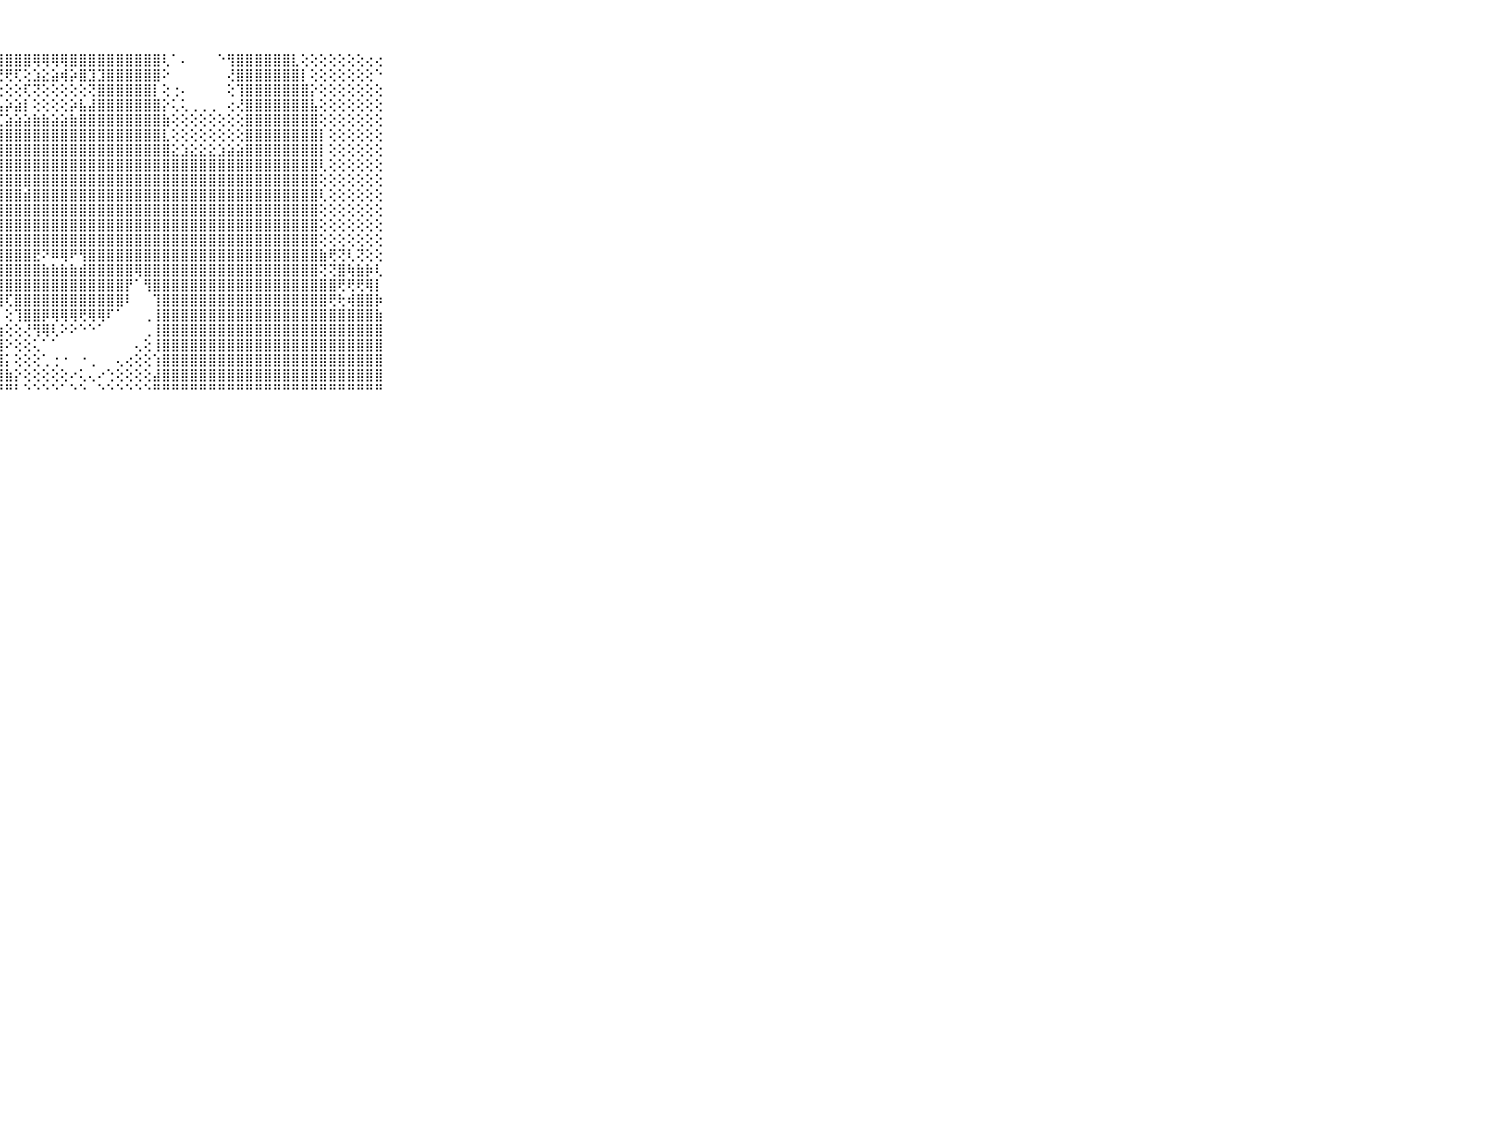

⠀⠀⠀⠀⠀⠀⠀⠀⠀⠀⠀⣿⣿⣿⣿⣿⣿⣿⣿⣿⣿⣿⣿⣿⣿⣿⣿⣿⣿⣿⣿⢿⢿⢿⢿⣿⣿⣿⣿⣿⣿⣿⣿⣿⣿⢇⠁⠄⠀⠀⠀⠑⢻⣿⣿⣿⣿⣿⣿⣇⢕⢕⢕⢕⢕⢕⢕⢔⢔⠀⠀⠀⠀⠀⠀⠀⠀⠀⠀⠀⠀
⠀⠀⠀⠀⠀⠀⠀⠀⠀⠀⠀⣿⣿⣿⣿⣿⣿⣿⣿⣿⣿⣿⣿⣿⣿⣿⡿⢟⢟⢏⢕⣱⣕⣵⢾⡵⣿⣹⣹⣿⣿⣿⣿⣿⣿⠕⠀⠀⠀⠀⠀⠀⢜⣿⣿⣿⣿⣿⣿⣿⡇⢕⢕⢕⢕⢕⢕⢕⠑⠀⠀⠀⠀⠀⠀⠀⠀⠀⠀⠀⠀
⠀⠀⠀⠀⠀⠀⠀⠀⠀⠀⠀⣿⣿⣿⣿⣿⣿⣿⣿⣿⣿⣿⣿⣿⣿⣿⢕⢕⢕⢕⢏⢝⢕⢕⢕⢕⢕⢝⣿⣿⣿⣿⣿⣿⡇⢕⢐⠄⠀⠀⠀⠀⢕⢹⣿⣿⣿⣿⣿⣿⣿⡕⢕⢕⢕⢕⢕⢕⢕⠀⠀⠀⠀⠀⠀⠀⠀⠀⠀⠀⠀
⠀⠀⠀⠀⠀⠀⠀⠀⠀⠀⠀⣿⣿⣿⣿⣿⣿⣿⣿⣿⣿⣿⣿⣿⡯⢕⣱⣧⡵⣵⡇⢕⢕⢕⢕⡵⣧⣼⣿⣿⣿⣿⣿⣿⣿⡕⢅⢅⢀⢀⢀⠀⢔⢜⣿⣿⣿⣿⣿⣿⣿⣧⢕⢕⢕⢕⢕⢕⢕⠀⠀⠀⠀⠀⠀⠀⠀⠀⠀⠀⠀
⠀⠀⠀⠀⠀⠀⠀⠀⠀⠀⠀⣿⣿⣿⣿⣿⣿⣿⣿⣿⣿⣿⣿⣿⣇⢾⣝⣏⣵⣵⣵⣷⣷⣵⣵⣷⣿⣿⣿⣿⣿⣿⣿⣿⣿⣷⢕⢕⢕⢕⢕⢕⢕⢕⣿⣿⣿⣿⣿⣿⣿⣿⢕⢕⢕⢕⢕⢕⢕⠀⠀⠀⠀⠀⠀⠀⠀⠀⠀⠀⠀
⠀⠀⠀⠀⠀⠀⠀⠀⠀⠀⠀⣿⣿⣿⣿⣿⣿⣿⣿⣿⣿⣿⣿⣿⡇⢜⣿⣿⣿⣿⣿⣿⣿⣿⣿⣿⣿⣿⣿⣿⣿⣿⣿⣿⣿⣇⢕⢕⢕⢕⢕⢕⢕⢕⣿⣿⣿⣿⣿⣿⣿⣿⡇⢕⢕⢕⢕⢕⢕⠀⠀⠀⠀⠀⠀⠀⠀⠀⠀⠀⠀
⠀⠀⠀⠀⠀⠀⠀⠀⠀⠀⠀⣿⣿⣿⣿⣿⣿⣿⣿⣿⣿⣿⣿⣿⢕⢕⣿⣿⣿⣿⣿⣿⣿⣿⣿⣿⣿⣿⣿⣿⣿⣿⣿⣿⣿⣿⣕⣱⣕⣕⣕⣱⣵⣵⣿⣿⣿⣿⣿⣿⣿⣿⡇⢕⢕⢕⢕⢕⢕⠀⠀⠀⠀⠀⠀⠀⠀⠀⠀⠀⠀
⠀⠀⠀⠀⠀⠀⠀⠀⠀⠀⠀⣿⣿⣿⣿⣿⣿⣿⣿⣿⣿⣿⣿⣿⢕⢱⣿⣿⣿⣿⣿⣿⣿⣿⣿⣿⣿⣿⣿⣿⣿⣿⣿⣿⣿⣿⣿⣿⣿⣿⣿⣿⣿⣿⣿⣿⣿⣿⣿⣿⣿⣿⢇⢕⢕⢕⢕⢕⢕⠀⠀⠀⠀⠀⠀⠀⠀⠀⠀⠀⠀
⠀⠀⠀⠀⠀⠀⠀⠀⠀⠀⠀⣿⣿⣿⣿⣿⣿⣿⣿⣿⣿⣿⣿⣿⡕⢱⣿⣿⣿⣿⣿⣿⣿⣿⣿⣿⣿⣿⣿⣿⣿⣿⣿⣿⣿⣿⣿⣿⣿⣿⣿⣿⣿⣿⣿⣿⣿⣿⣿⣿⣿⣿⢕⢕⢕⢕⢕⢕⢕⠀⠀⠀⠀⠀⠀⠀⠀⠀⠀⠀⠀
⠀⠀⠀⠀⠀⠀⠀⠀⠀⠀⠀⣿⣿⣿⣿⣿⣿⣿⣿⣿⣿⣿⣿⣿⣷⢸⣿⣿⣿⣿⣾⣿⣿⣿⣿⣿⣿⣿⣿⣿⣿⣿⣿⣿⣿⣿⣿⣿⣿⣿⣿⣿⣿⣿⣿⣿⣿⣿⣿⣿⣿⣿⢇⢕⢕⢕⢕⢕⢕⠀⠀⠀⠀⠀⠀⠀⠀⠀⠀⠀⠀
⠀⠀⠀⠀⠀⠀⠀⠀⠀⠀⠀⣿⣿⣿⣿⣿⣿⣿⣿⣿⣿⣿⣿⣿⣿⣿⣿⣿⣿⣿⣿⣿⣿⣿⣿⣿⣿⣿⣿⣿⣿⣿⣿⣿⣿⣿⣿⣿⣿⣿⣿⣿⣿⣿⣿⣿⣿⣿⣿⣿⣿⣿⢕⢕⢕⢕⢕⢕⢕⠀⠀⠀⠀⠀⠀⠀⠀⠀⠀⠀⠀
⠀⠀⠀⠀⠀⠀⠀⠀⠀⠀⠀⣿⣿⣿⣿⣿⣿⣿⣿⣿⣿⣿⣿⣿⣿⣿⣿⣿⣿⣿⣿⣿⣿⣿⣿⣿⣿⣿⣿⣿⣿⣿⣿⣿⣿⣿⣿⣿⣿⣿⣿⣿⣿⣿⣿⣿⣿⣿⣿⣿⣿⣿⢕⢕⢕⢕⢕⢕⢕⠀⠀⠀⠀⠀⠀⠀⠀⠀⠀⠀⠀
⠀⠀⠀⠀⠀⠀⠀⠀⠀⠀⠀⣿⣿⣿⣿⣿⣿⣿⣿⣿⣿⣿⣿⣿⣿⣿⣿⣿⣿⣿⣿⣿⣿⣿⣿⣿⣿⣿⣿⣿⣿⣿⣿⣿⣿⣿⣿⣿⣿⣿⣿⣿⣿⣿⣿⣿⣿⣿⣿⣿⣿⣿⢕⢕⢕⢕⢕⢕⢕⠀⠀⠀⠀⠀⠀⠀⠀⠀⠀⠀⠀
⠀⠀⠀⠀⠀⠀⠀⠀⠀⠀⠀⣿⣿⣿⣿⣿⣿⣿⣿⣿⣿⣿⣿⣿⣿⣿⣿⣿⣿⣿⣿⣟⠝⠿⢿⠟⢻⣿⣿⣿⣿⣿⣿⣿⣿⣿⣿⣿⣿⣿⣿⣿⣿⣿⣿⣿⣿⣿⣿⣿⣿⣿⣷⢟⢝⢇⢝⢕⢕⠀⠀⠀⠀⠀⠀⠀⠀⠀⠀⠀⠀
⠀⠀⠀⠀⠀⠀⠀⠀⠀⠀⠀⣿⣿⣿⣿⣿⣿⣿⣿⣿⣿⣿⣿⣿⣿⣿⣿⣿⣿⣿⣿⣿⣷⣷⣷⣷⣾⣿⣿⣿⣿⣿⢿⣿⣿⣿⣿⣿⣿⣿⣿⣿⣿⣿⣿⣿⣿⣿⣿⣿⣿⣿⢝⢝⣿⢷⣷⡷⢇⠀⠀⠀⠀⠀⠀⠀⠀⠀⠀⠀⠀
⠀⠀⠀⠀⠀⠀⠀⠀⠀⠀⠀⣿⣿⣿⣿⣿⣿⣿⣿⣿⣿⣿⣿⣿⣿⣿⣿⣿⣿⣿⣿⣿⣿⣿⣿⣿⣿⣿⣿⣿⣿⡟⠁⢻⣿⣿⣿⣿⣿⣿⣿⣿⣿⣿⣿⣿⣿⣿⣿⣿⣿⣿⣿⣿⢟⢟⢟⢿⡇⠀⠀⠀⠀⠀⠀⠀⠀⠀⠀⠀⠀
⠀⠀⠀⠀⠀⠀⠀⠀⠀⠀⠀⣿⣿⣿⣿⣿⣿⣿⣿⣿⣿⣿⣿⣿⣿⣿⣿⣿⢏⣿⣿⣿⣿⣿⣿⣿⣿⣿⣿⣿⣿⠇⠀⠀⢹⣿⣿⣿⣿⣿⣿⣿⣿⣿⣿⣿⣿⣿⣿⣿⣿⣿⣿⢟⢗⢾⣿⣿⡷⠀⠀⠀⠀⠀⠀⠀⠀⠀⠀⠀⠀
⠀⠀⠀⠀⠀⠀⠀⠀⠀⠀⠀⣿⣿⣿⣿⣿⣿⣿⣿⣿⣿⣿⣿⣿⣿⣿⣿⡇⢕⢹⣿⣿⡿⢿⢿⢿⢟⢿⢿⠏⠁⠀⠀⢀⢸⣿⣿⣿⣿⣿⣿⣿⣿⣿⣿⣿⣿⣿⣿⣿⣿⣿⣿⣿⣿⣿⣿⣿⣷⠀⠀⠀⠀⠀⠀⠀⠀⠀⠀⠀⠀
⠀⠀⠀⠀⠀⠀⠀⠀⠀⠀⠀⣿⣿⣿⣿⣿⣿⣿⣿⣿⣿⣿⣿⣿⣿⣿⣿⣷⢕⢕⢜⢻⢿⢇⠕⠕⠑⠑⠁⠀⠀⠀⠀⢀⢸⣿⣿⣿⣿⣿⣿⣿⣿⣿⣿⣿⣿⣿⣿⣿⣿⣿⣿⣿⣿⣿⣿⣿⣿⠀⠀⠀⠀⠀⠀⠀⠀⠀⠀⠀⠀
⠀⠀⠀⠀⠀⠀⠀⠀⠀⠀⠀⣿⣿⣿⣿⣿⣿⣿⣿⣿⣿⣿⣿⣿⣿⣿⣿⣿⠕⢕⢕⢅⠁⠁⠀⠀⠀⠀⠀⠀⠀⠀⢄⢕⢸⣿⣿⣿⣿⣿⣿⣿⣿⣿⣿⣿⣿⣿⣿⣿⣿⣿⣿⣿⣿⣿⣿⣿⣿⠀⠀⠀⠀⠀⠀⠀⠀⠀⠀⠀⠀
⠀⠀⠀⠀⠀⠀⠀⠀⠀⠀⠀⣿⣿⣿⣿⣿⣿⣿⣿⣿⣿⣿⣿⣿⣿⣿⣿⣿⡅⢕⢕⢕⢁⢐⠐⠀⠐⢀⠀⠀⢄⢔⢕⢕⢱⣿⣿⣿⣿⣿⣿⣿⣿⣿⣿⣿⣿⣿⣿⣿⣿⣿⣿⣿⣿⣿⣿⣿⣿⠀⠀⠀⠀⠀⠀⠀⠀⠀⠀⠀⠀
⠀⠀⠀⠀⠀⠀⠀⠀⠀⠀⠀⣿⣿⣿⣿⣿⣿⣿⣿⣿⣿⣿⣿⣿⣿⣿⣿⣿⣷⡕⢕⢕⢕⢕⢕⠔⢅⢄⠔⢑⢕⢕⢕⢕⣼⣿⣿⣿⣿⣿⣿⣿⣿⣿⣿⣿⣿⣿⣿⣿⣿⣿⣿⣿⣿⣿⣿⣿⣿⠀⠀⠀⠀⠀⠀⠀⠀⠀⠀⠀⠀
⠀⠀⠀⠀⠀⠀⠀⠀⠀⠀⠀⠛⠛⠛⠛⠛⠛⠛⠛⠛⠛⠛⠛⠛⠛⠛⠛⠛⠛⠃⠑⠑⠑⠑⠁⠑⠑⠀⠑⠑⠑⠑⠑⠑⠛⠛⠛⠛⠛⠛⠛⠛⠛⠛⠛⠛⠛⠛⠛⠛⠛⠛⠛⠛⠛⠛⠛⠛⠛⠀⠀⠀⠀⠀⠀⠀⠀⠀⠀⠀⠀